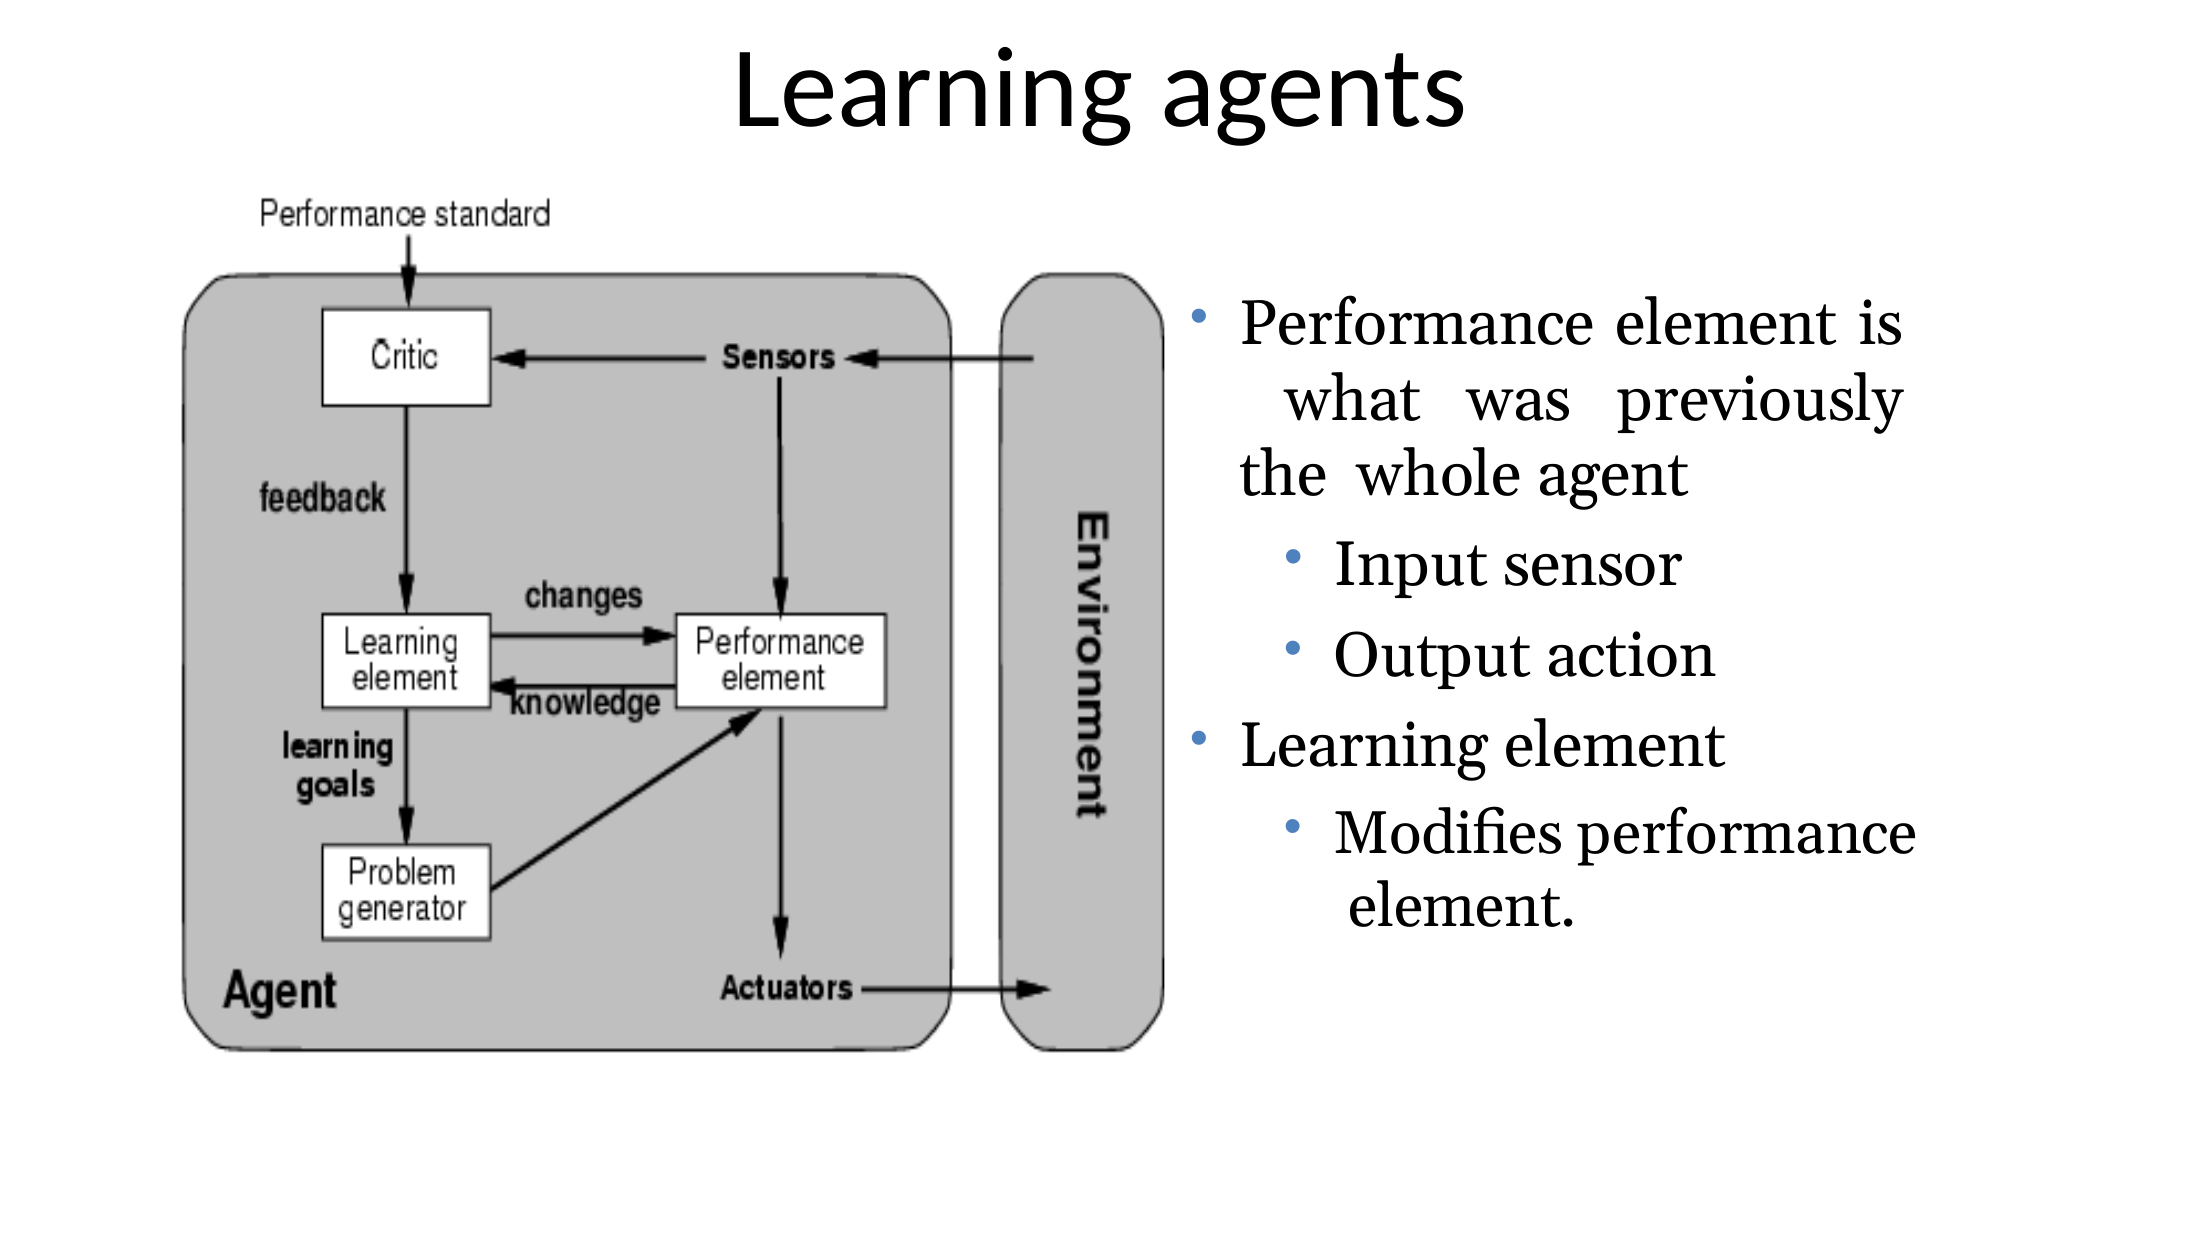

# Learning agents

Performance element is  what was previously the  whole agent
Input sensor
Output action
Learning element
Modifies performance  element.
51